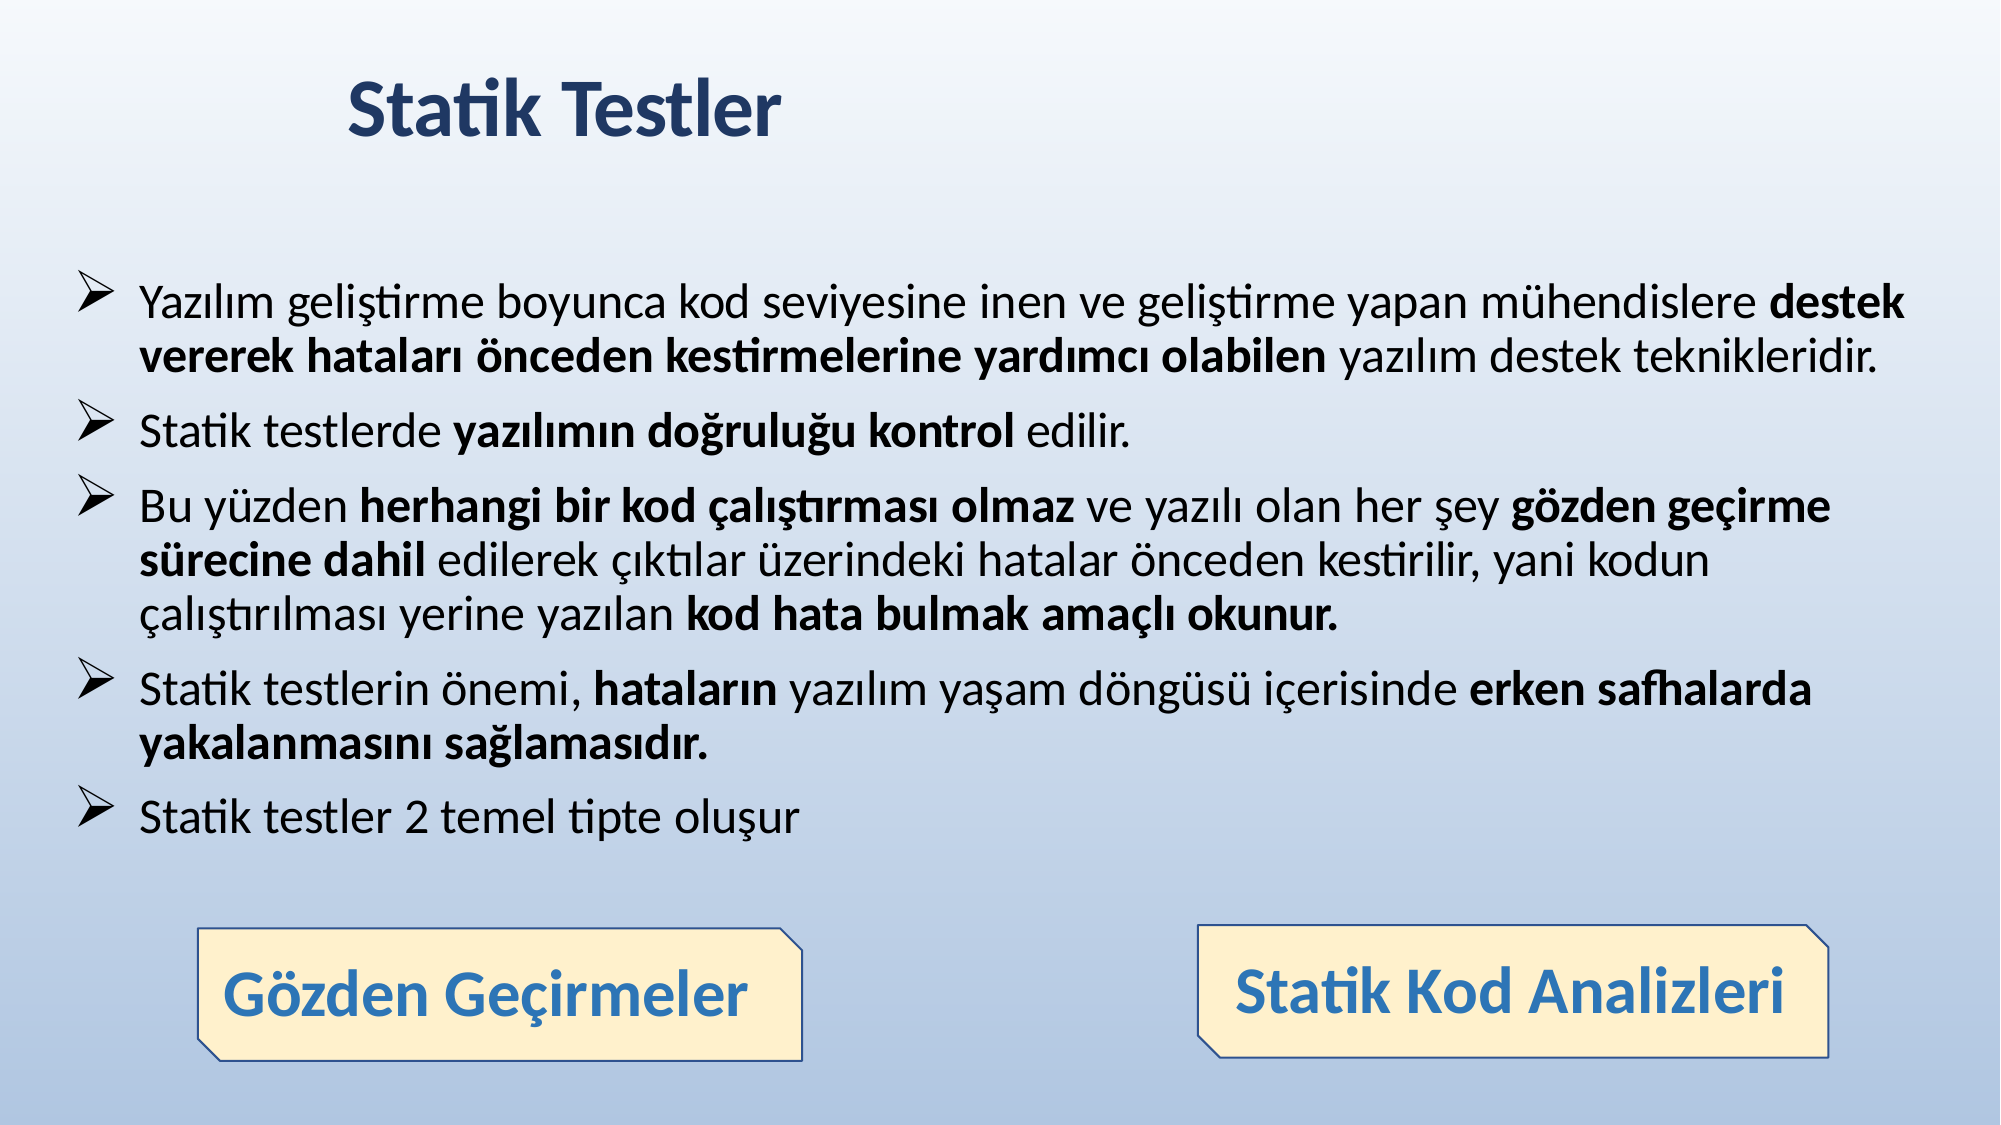

# Statik Testler
Yazılım geliştirme boyunca kod seviyesine inen ve geliştirme yapan mühendislere destek  vererek hataları önceden kestirmelerine yardımcı olabilen yazılım destek teknikleridir.
Statik testlerde yazılımın doğruluğu kontrol edilir.
Bu yüzden herhangi bir kod çalıştırması olmaz ve yazılı olan her şey gözden geçirme  sürecine dahil edilerek çıktılar üzerindeki hatalar önceden kestirilir, yani kodun  çalıştırılması yerine yazılan kod hata bulmak amaçlı okunur.
Statik testlerin önemi, hataların yazılım yaşam döngüsü içerisinde erken safhalarda  yakalanmasını sağlamasıdır.
Statik testler 2 temel tipte oluşur

Statik Kod Analizleri
Gözden Geçirmeler